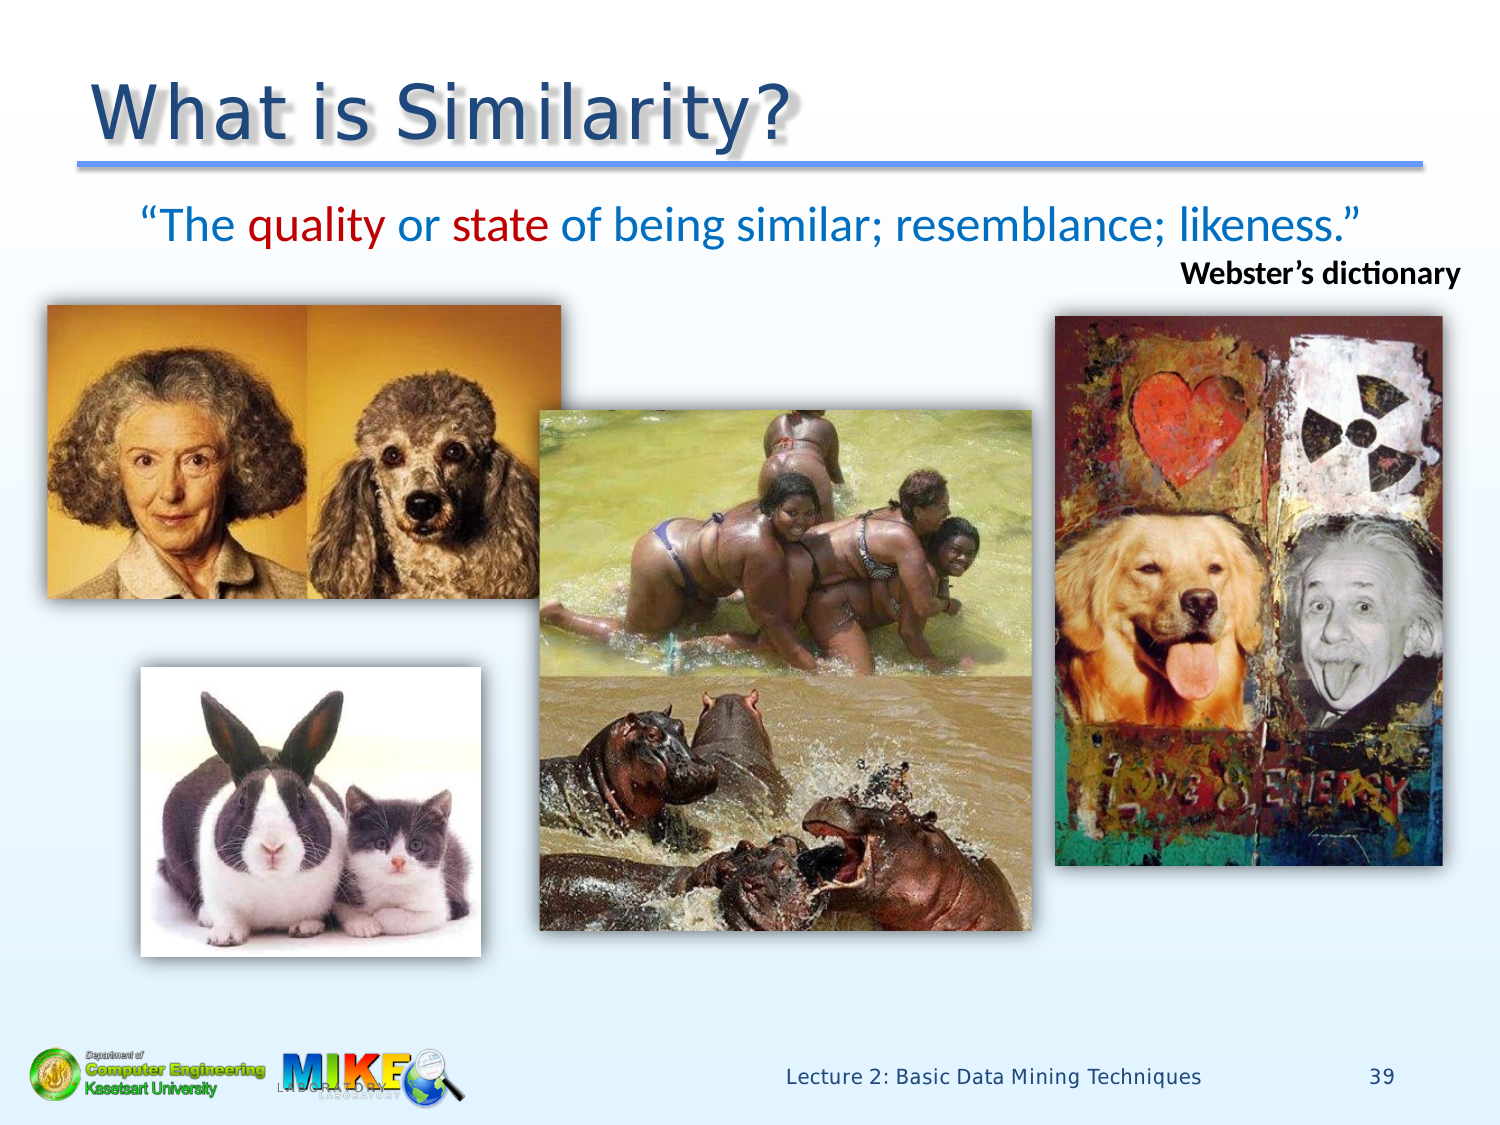

# What is Similarity?
“The quality or state of being similar; resemblance; likeness.”
Webster’s dictionary

Lecture 2: Basic Data Mining Techniques
39